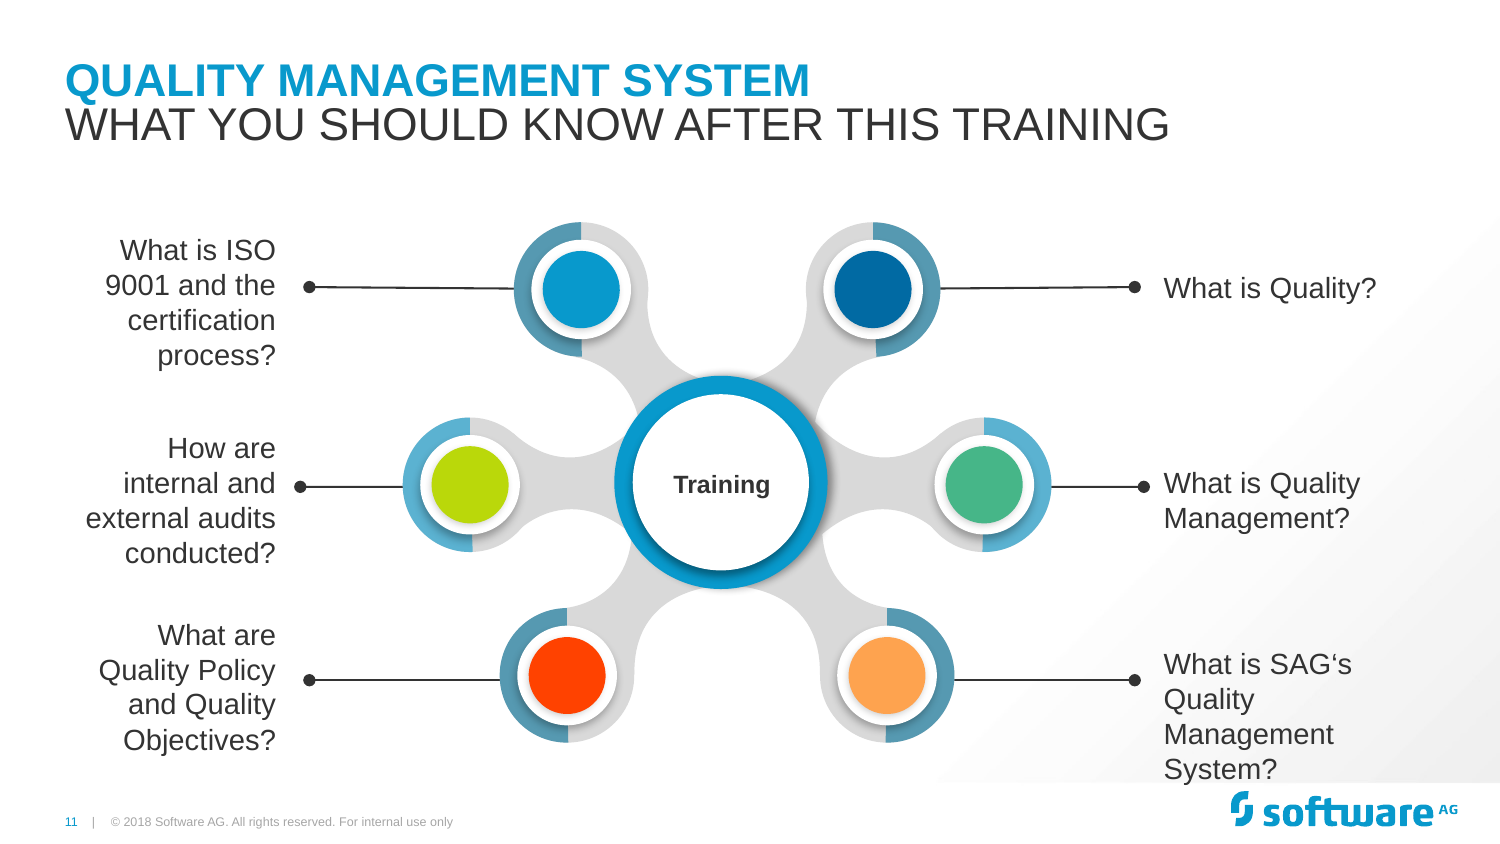

# Quality Management System
What you should know after this training

What is ISO 9001 and the certification process?

What is Quality?

How are internal and external audits conducted?

What is Quality Management?
Training

What are Quality Policy and Quality Objectives?

What is SAG‘s Quality Management System?
© 2018 Software AG. All rights reserved. For internal use only